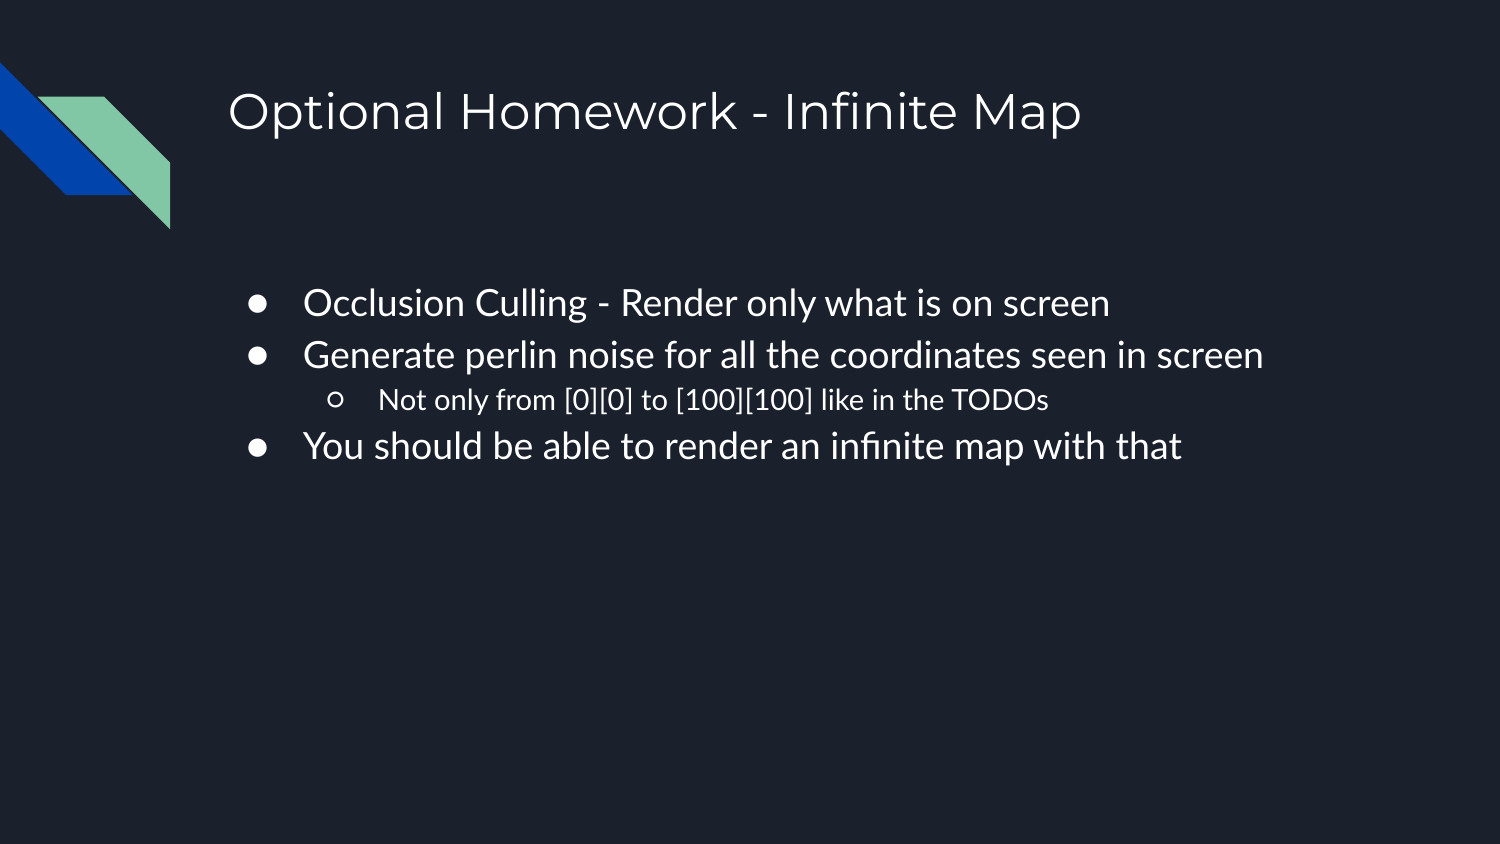

# Optional Homework - Infinite Map
Occlusion Culling - Render only what is on screen
Generate perlin noise for all the coordinates seen in screen
Not only from [0][0] to [100][100] like in the TODOs
You should be able to render an infinite map with that